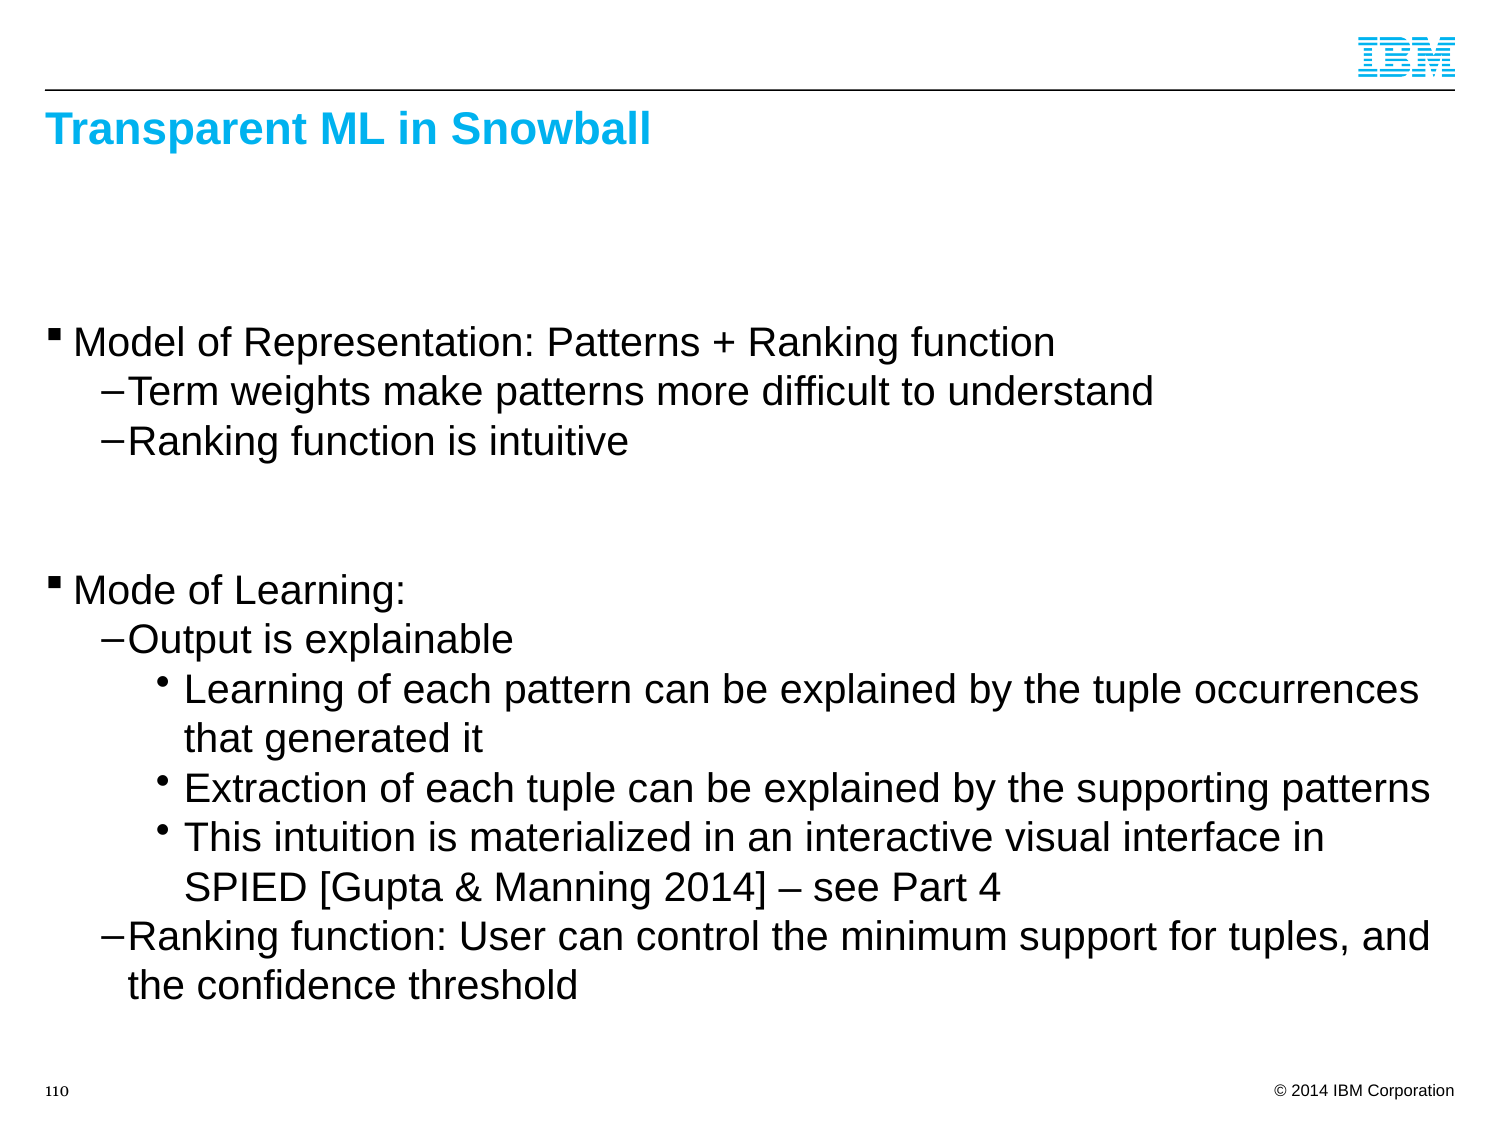

# Transparent ML in Snowball
Model of Representation: Patterns + Ranking function
Term weights make patterns more difficult to understand
Ranking function is intuitive

Mode of Learning:
Output is explainable
Learning of each pattern can be explained by the tuple occurrences that generated it
Extraction of each tuple can be explained by the supporting patterns
This intuition is materialized in an interactive visual interface in SPIED [Gupta & Manning 2014] – see Part 4
Ranking function: User can control the minimum support for tuples, and the confidence threshold

110